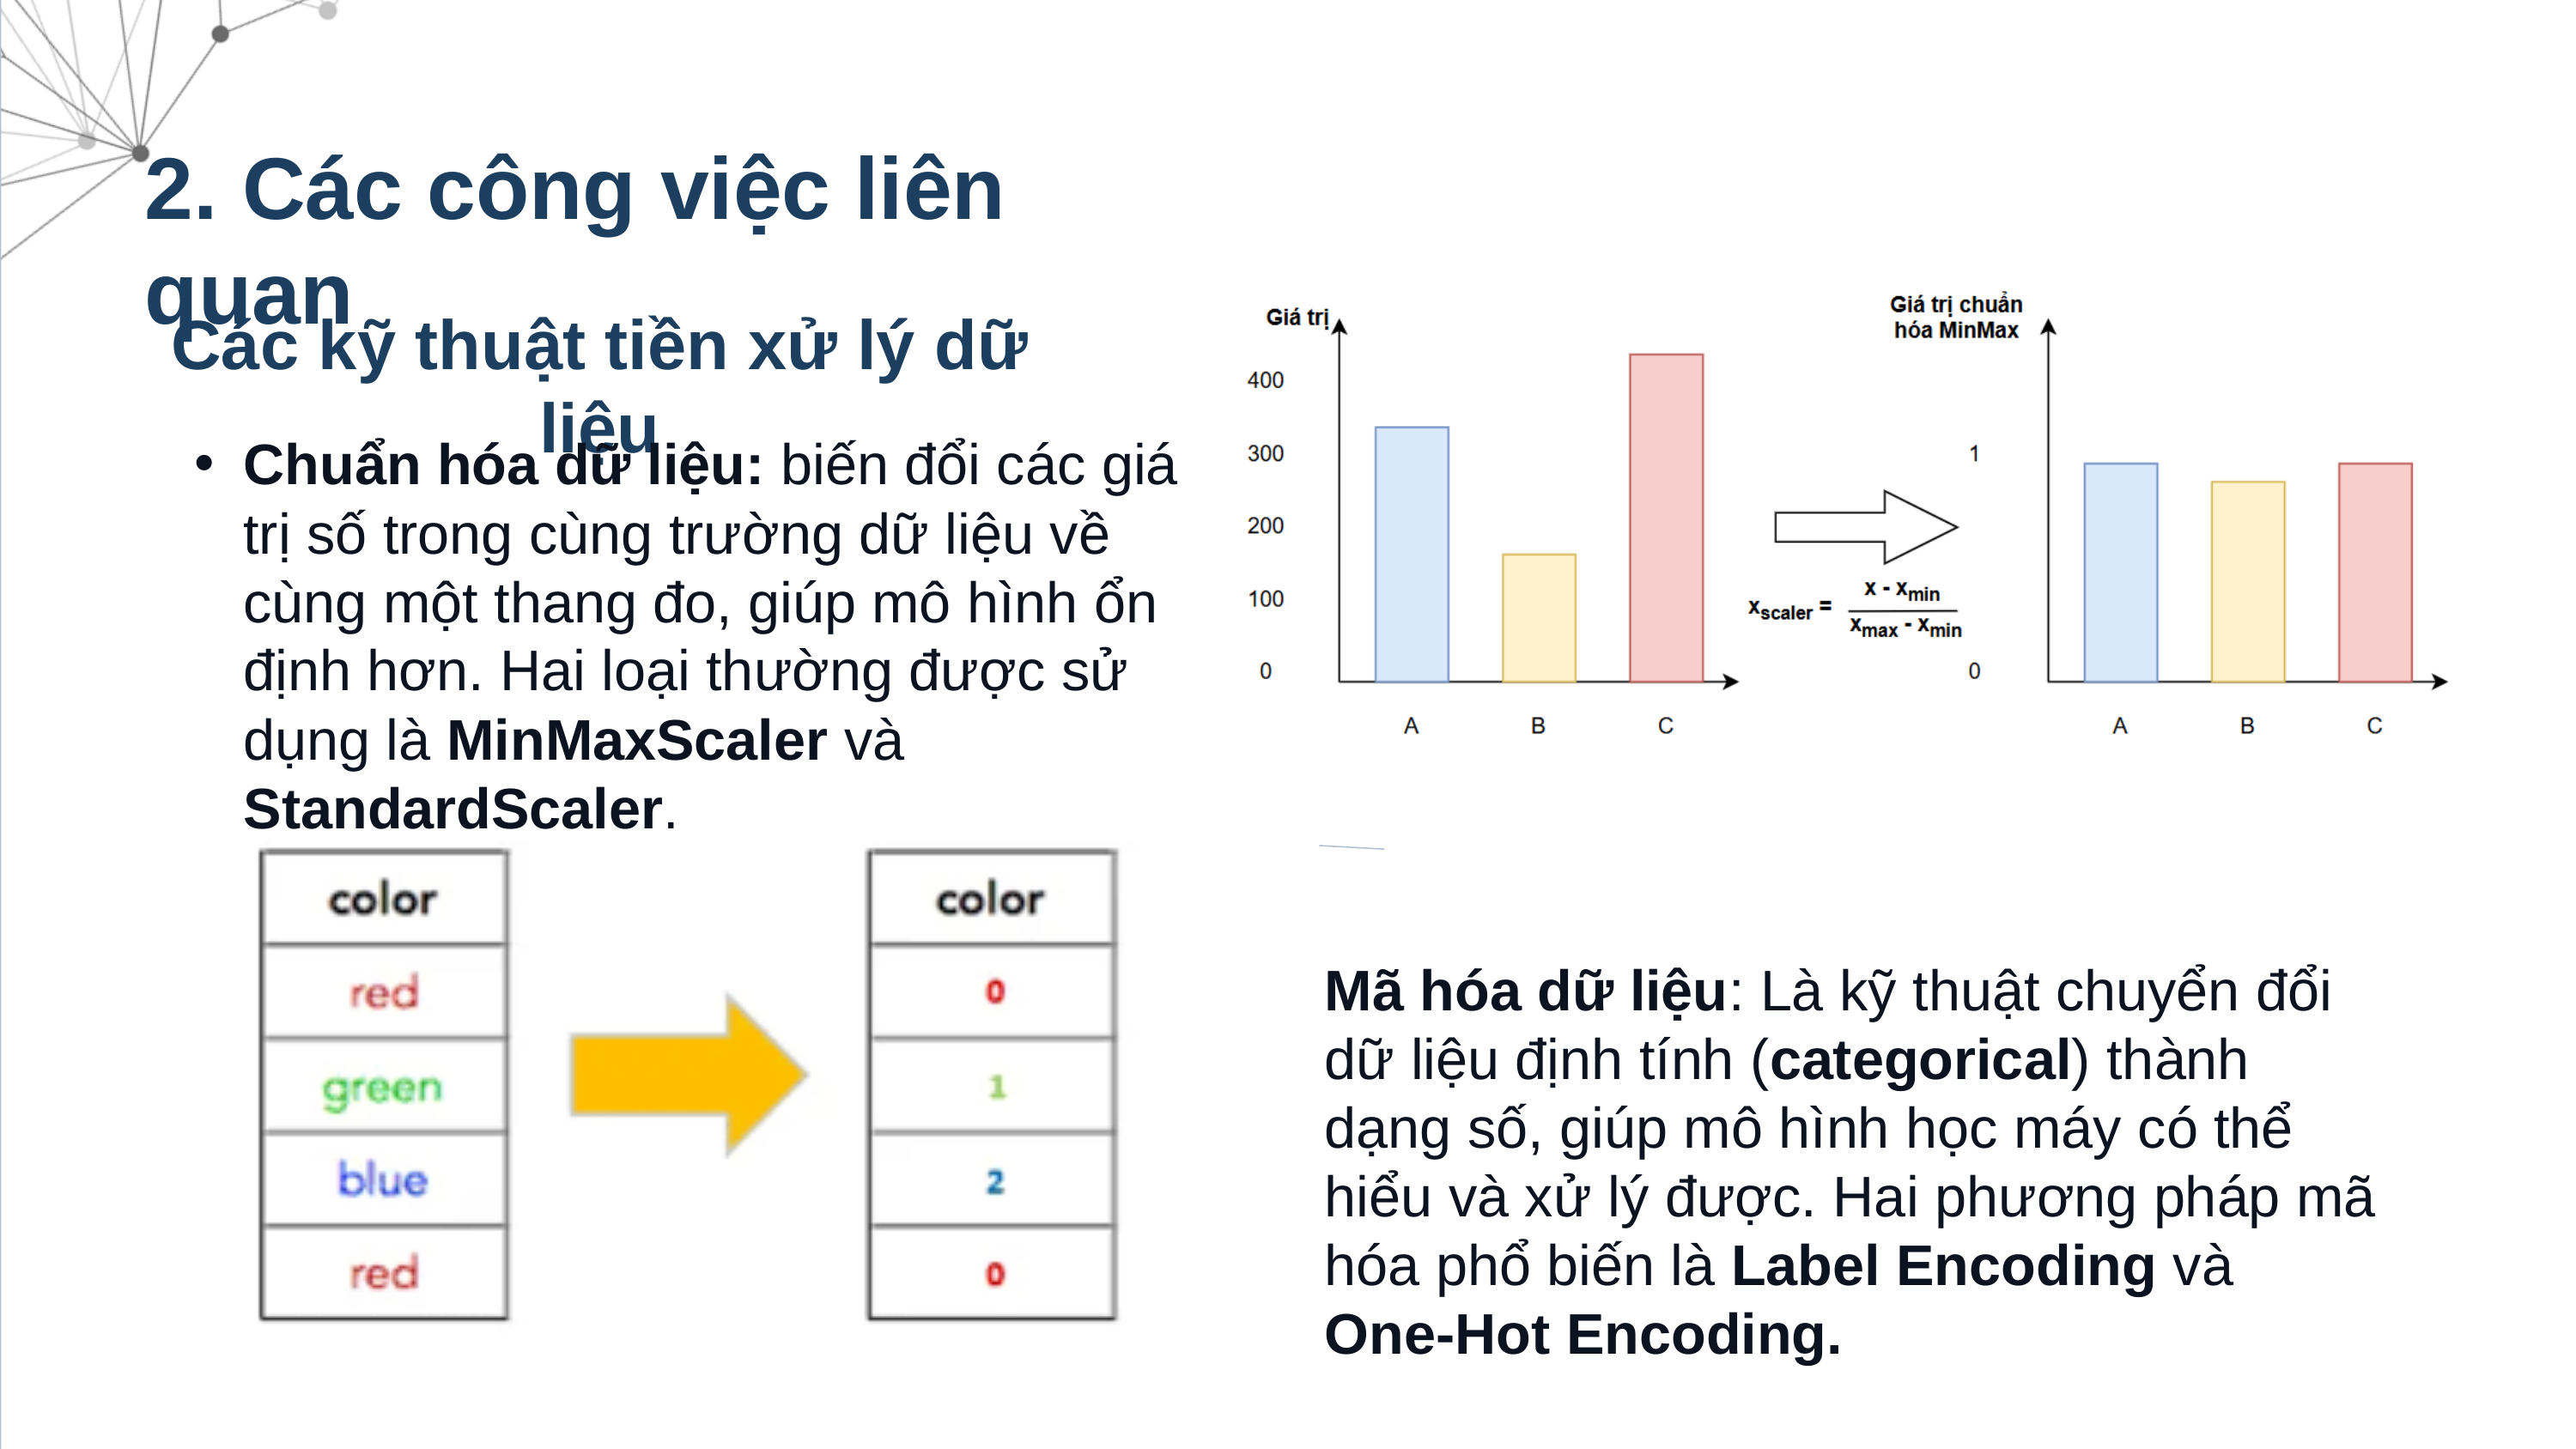

2. Các công việc liên quan

Các kỹ thuật tiền xử lý dữ liệu
Chuẩn hóa dữ liệu: biến đổi các giá trị số trong cùng trường dữ liệu về cùng một thang đo, giúp mô hình ổn định hơn. Hai loại thường được sử dụng là MinMaxScaler và StandardScaler.

Mã hóa dữ liệu: Là kỹ thuật chuyển đổi dữ liệu định tính (categorical) thành dạng số, giúp mô hình học máy có thể hiểu và xử lý được. Hai phương pháp mã hóa phổ biến là Label Encoding và One-Hot Encoding.